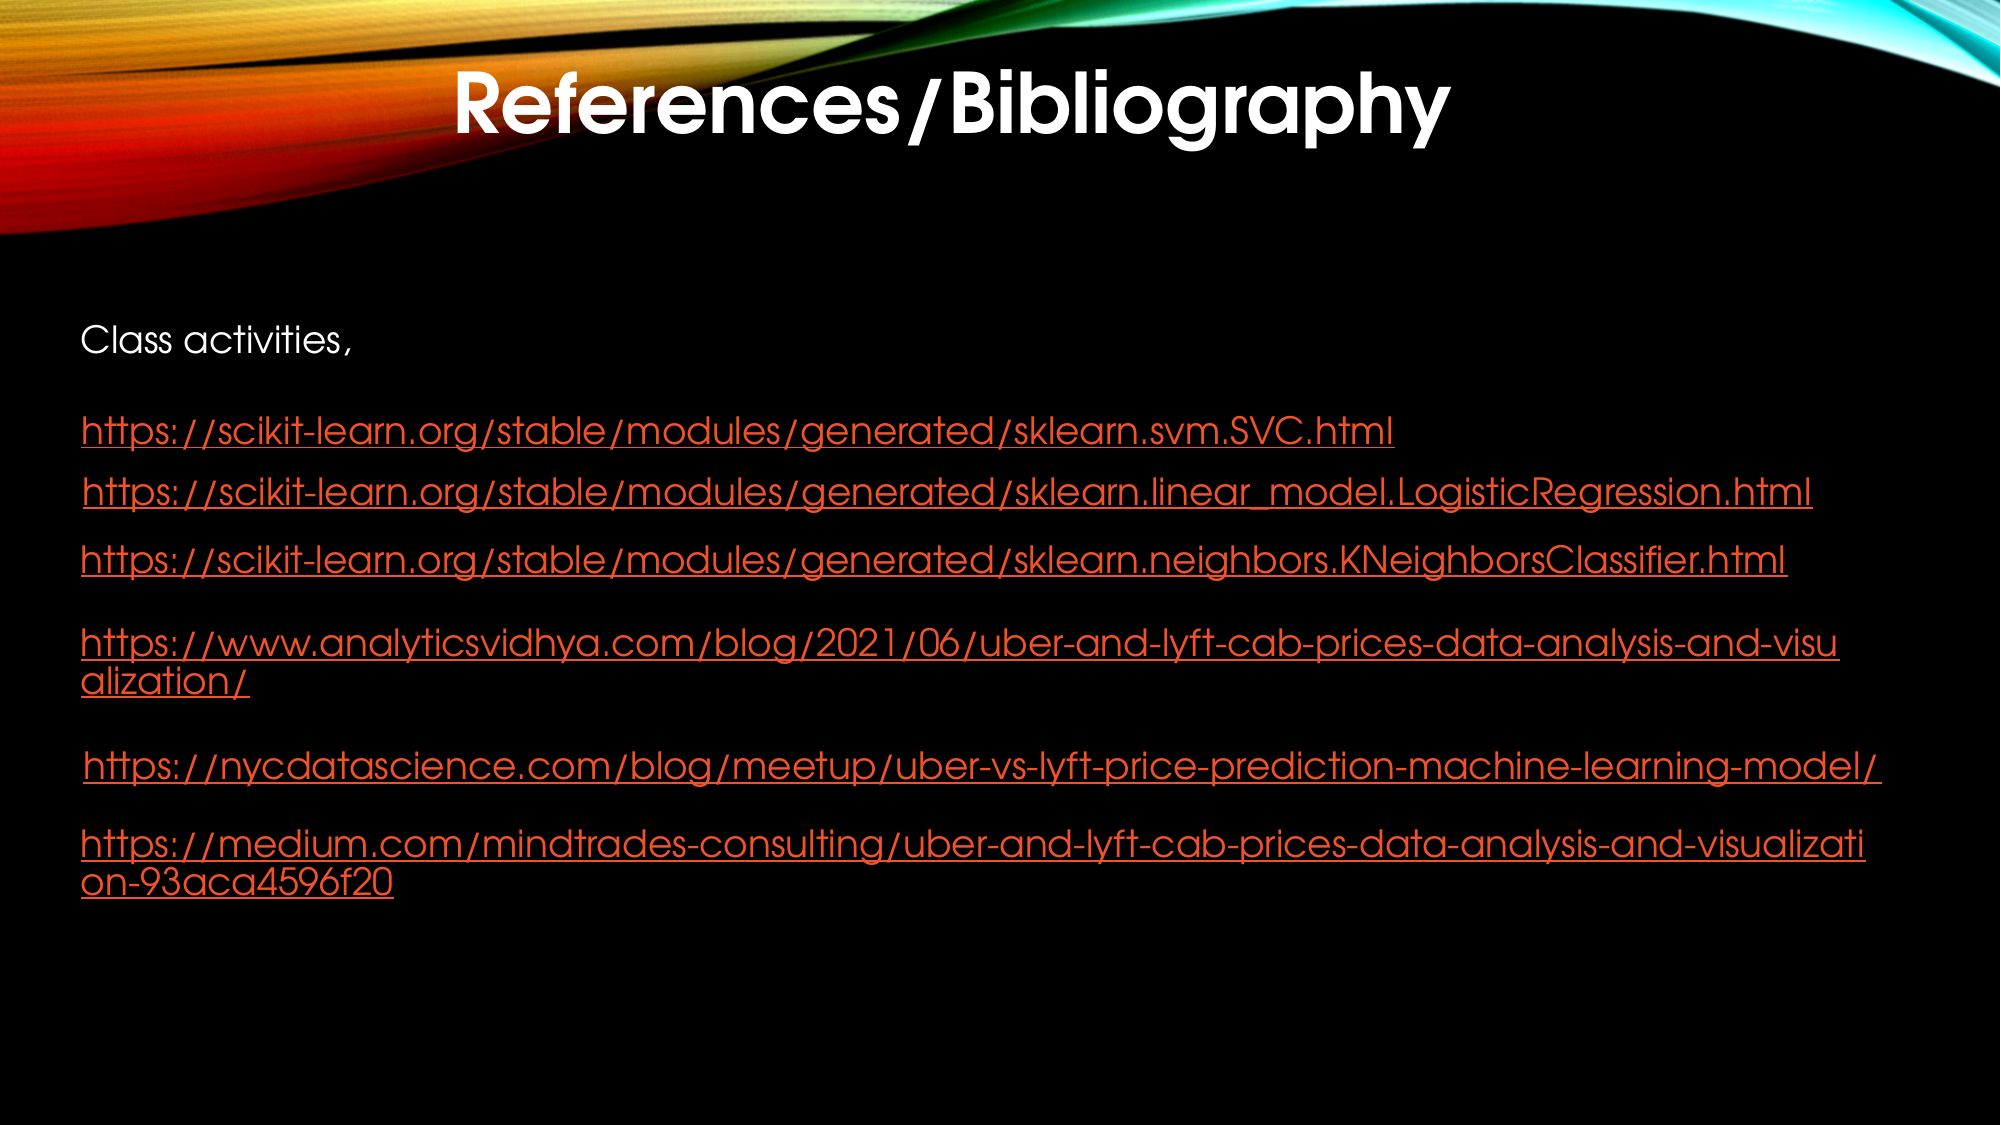

References/Bibliography

Class activities,

https://scikit-learn.org/stable/modules/generated/sklearn.svm.SVC.html
https://scikit-learn.org/stable/modules/generated/sklearn.linear_model.LogisticRegression.html
https://scikit-learn.org/stable/modules/generated/sklearn.neighbors.KNeighborsClassifier.html
https://www.analyticsvidhya.com/blog/2021/06/uber-and-lyft-cab-prices-data-analysis-and-visualization/
https://nycdatascience.com/blog/meetup/uber-vs-lyft-price-prediction-machine-learning-model/
https://medium.com/mindtrades-consulting/uber-and-lyft-cab-prices-data-analysis-and-visualization-93aca4596f20